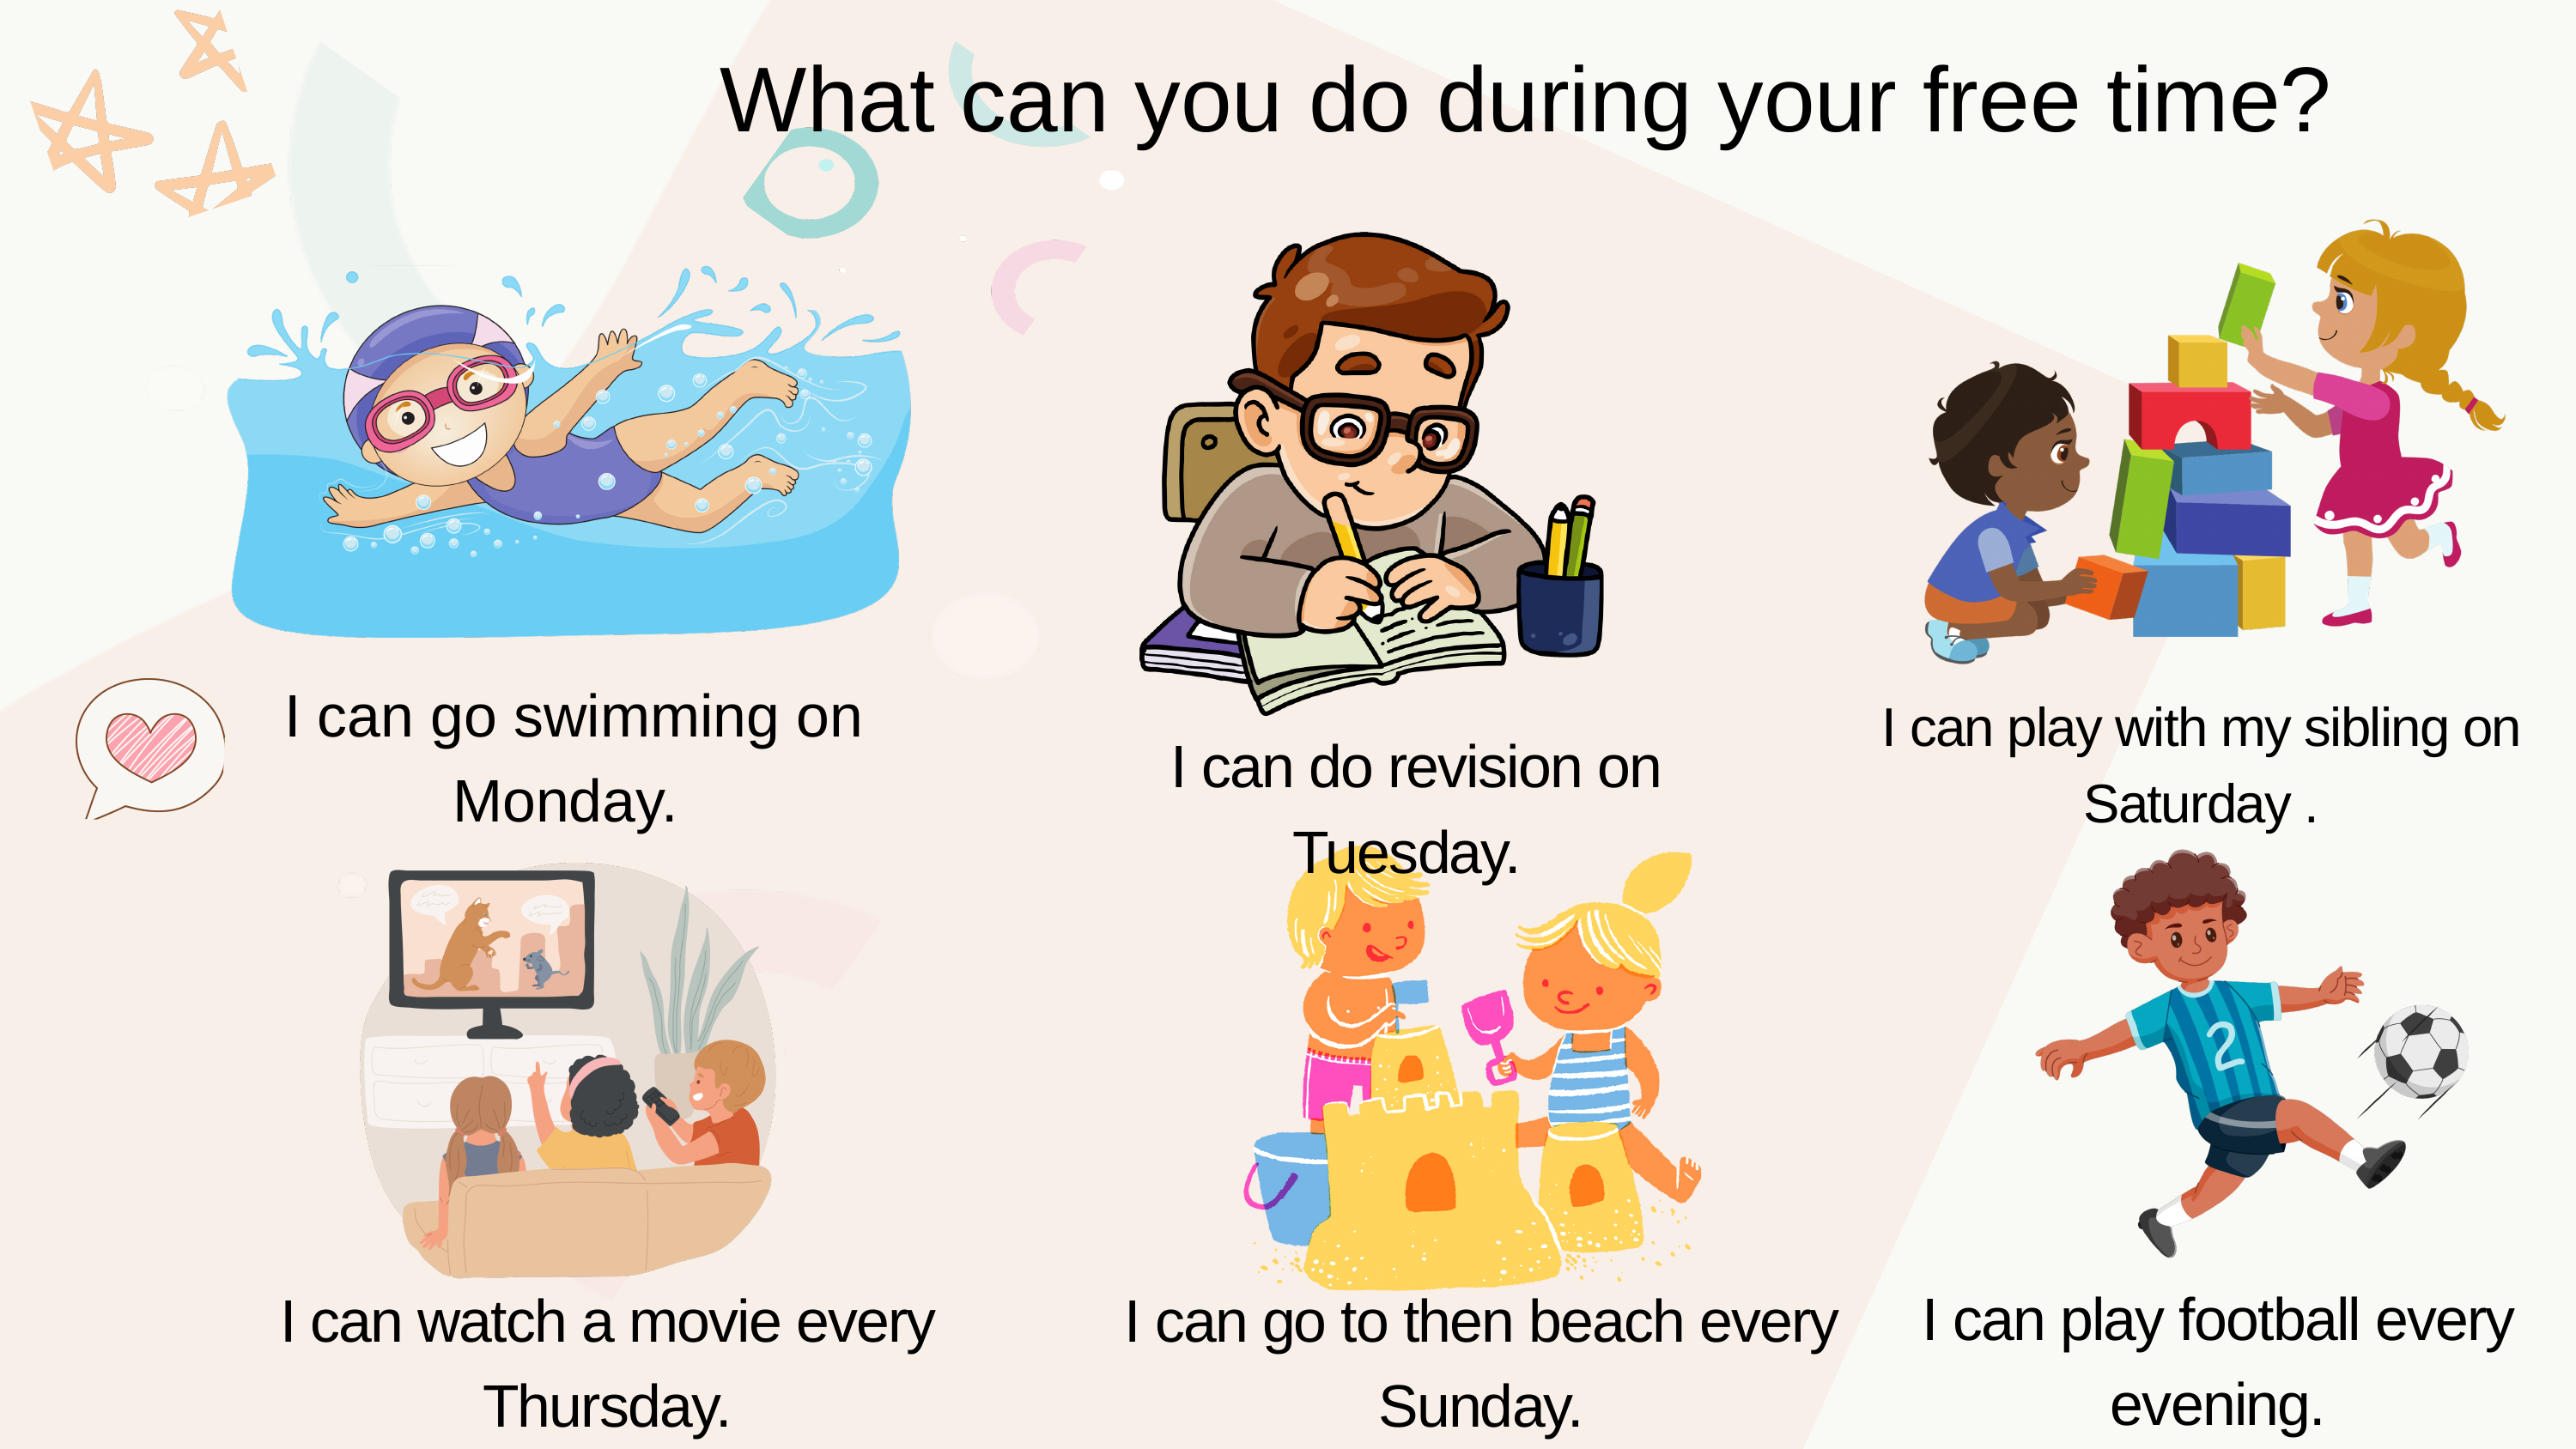

What can you do during your free time?

I can go swimming on Monday.

I can play with my sibling on Saturday .
I can do revision on Tuesday.

I can play football every evening.
I can watch a movie every Thursday.
I can go to then beach every Sunday.